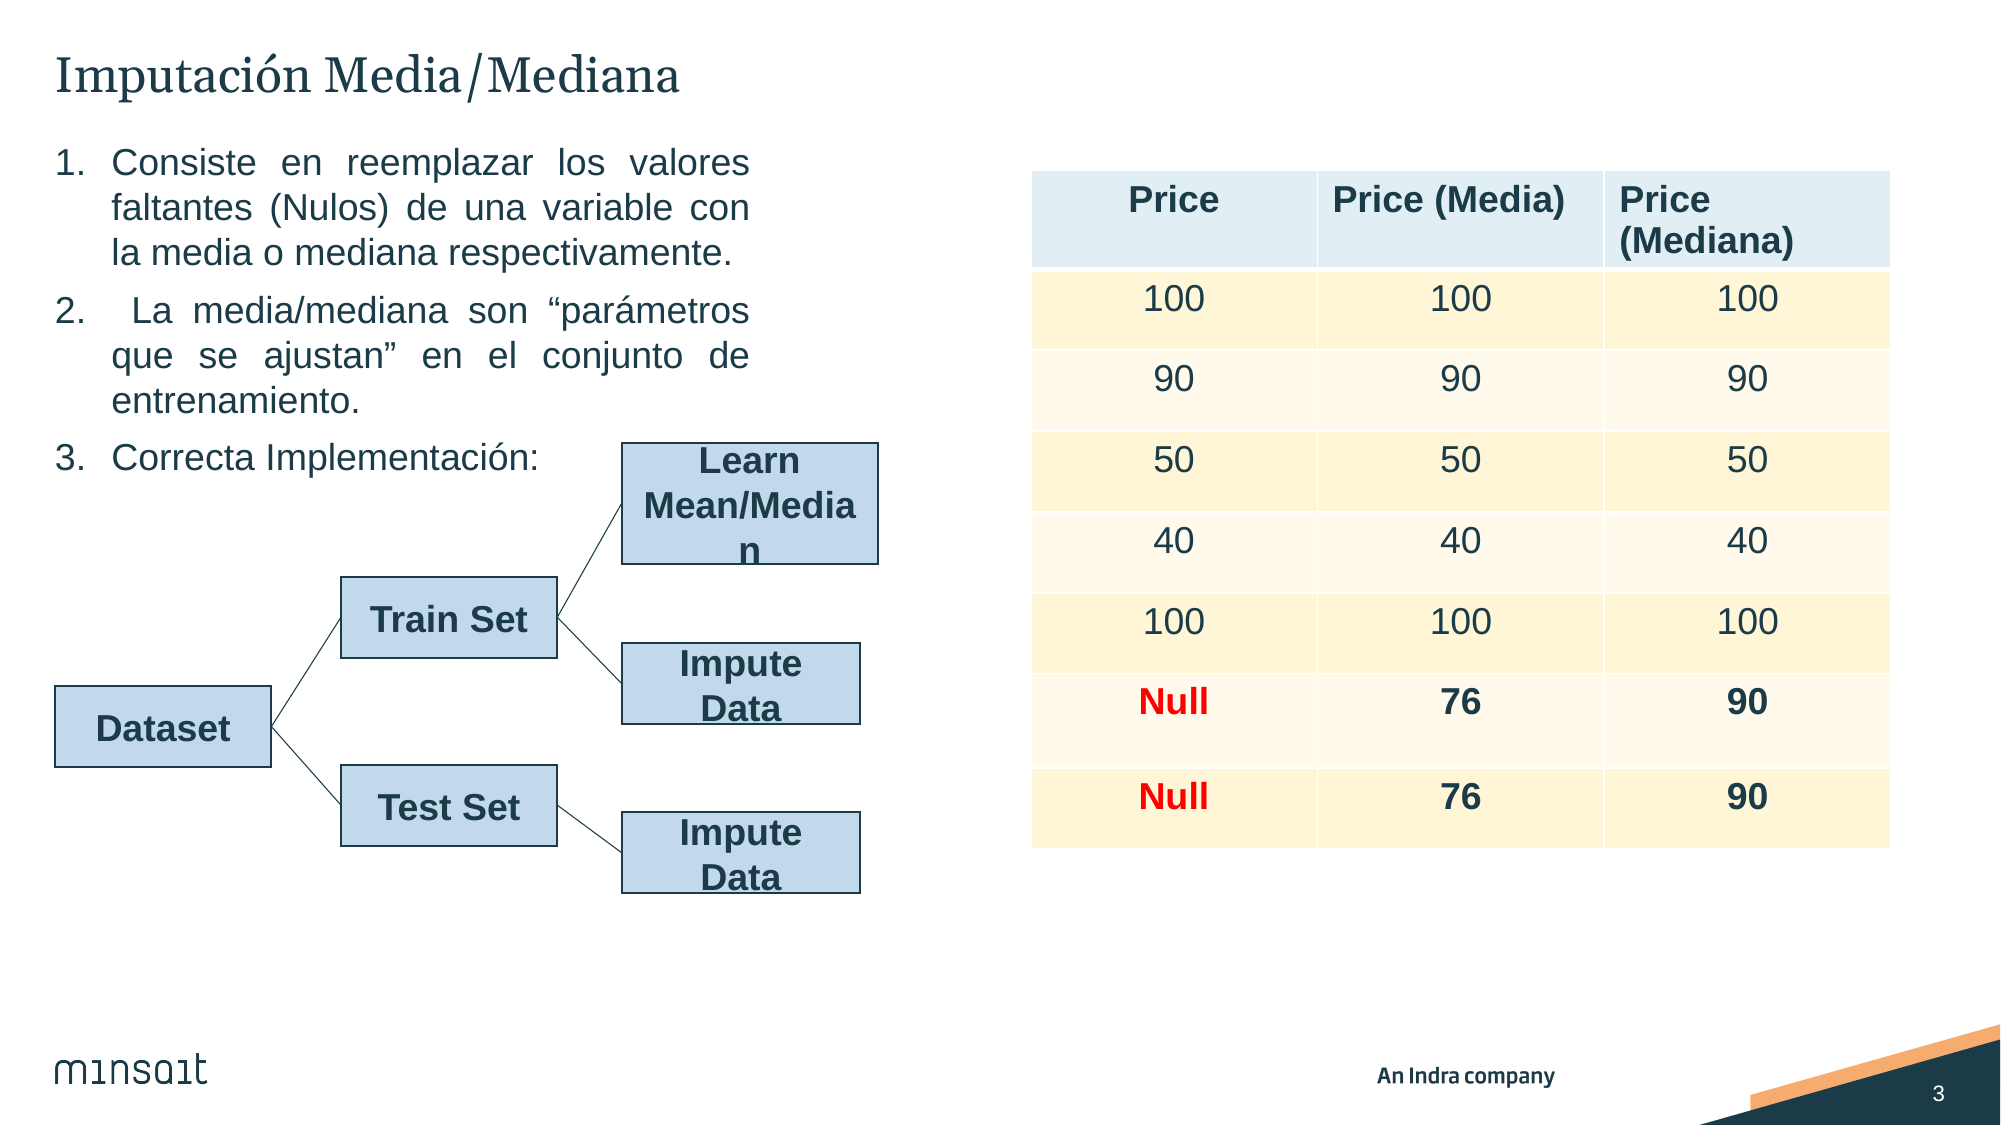

# Imputación Media/Mediana
Consiste en reemplazar los valores faltantes (Nulos) de una variable con la media o mediana respectivamente.
 La media/mediana son “parámetros que se ajustan” en el conjunto de entrenamiento.
Correcta Implementación:
| Price | Price (Media) | Price (Mediana) |
| --- | --- | --- |
| 100 | 100 | 100 |
| 90 | 90 | 90 |
| 50 | 50 | 50 |
| 40 | 40 | 40 |
| 100 | 100 | 100 |
| Null | 76 | 90 |
| Null | 76 | 90 |
Learn Mean/Median
Train Set
Impute Data
Dataset
Test Set
Impute Data